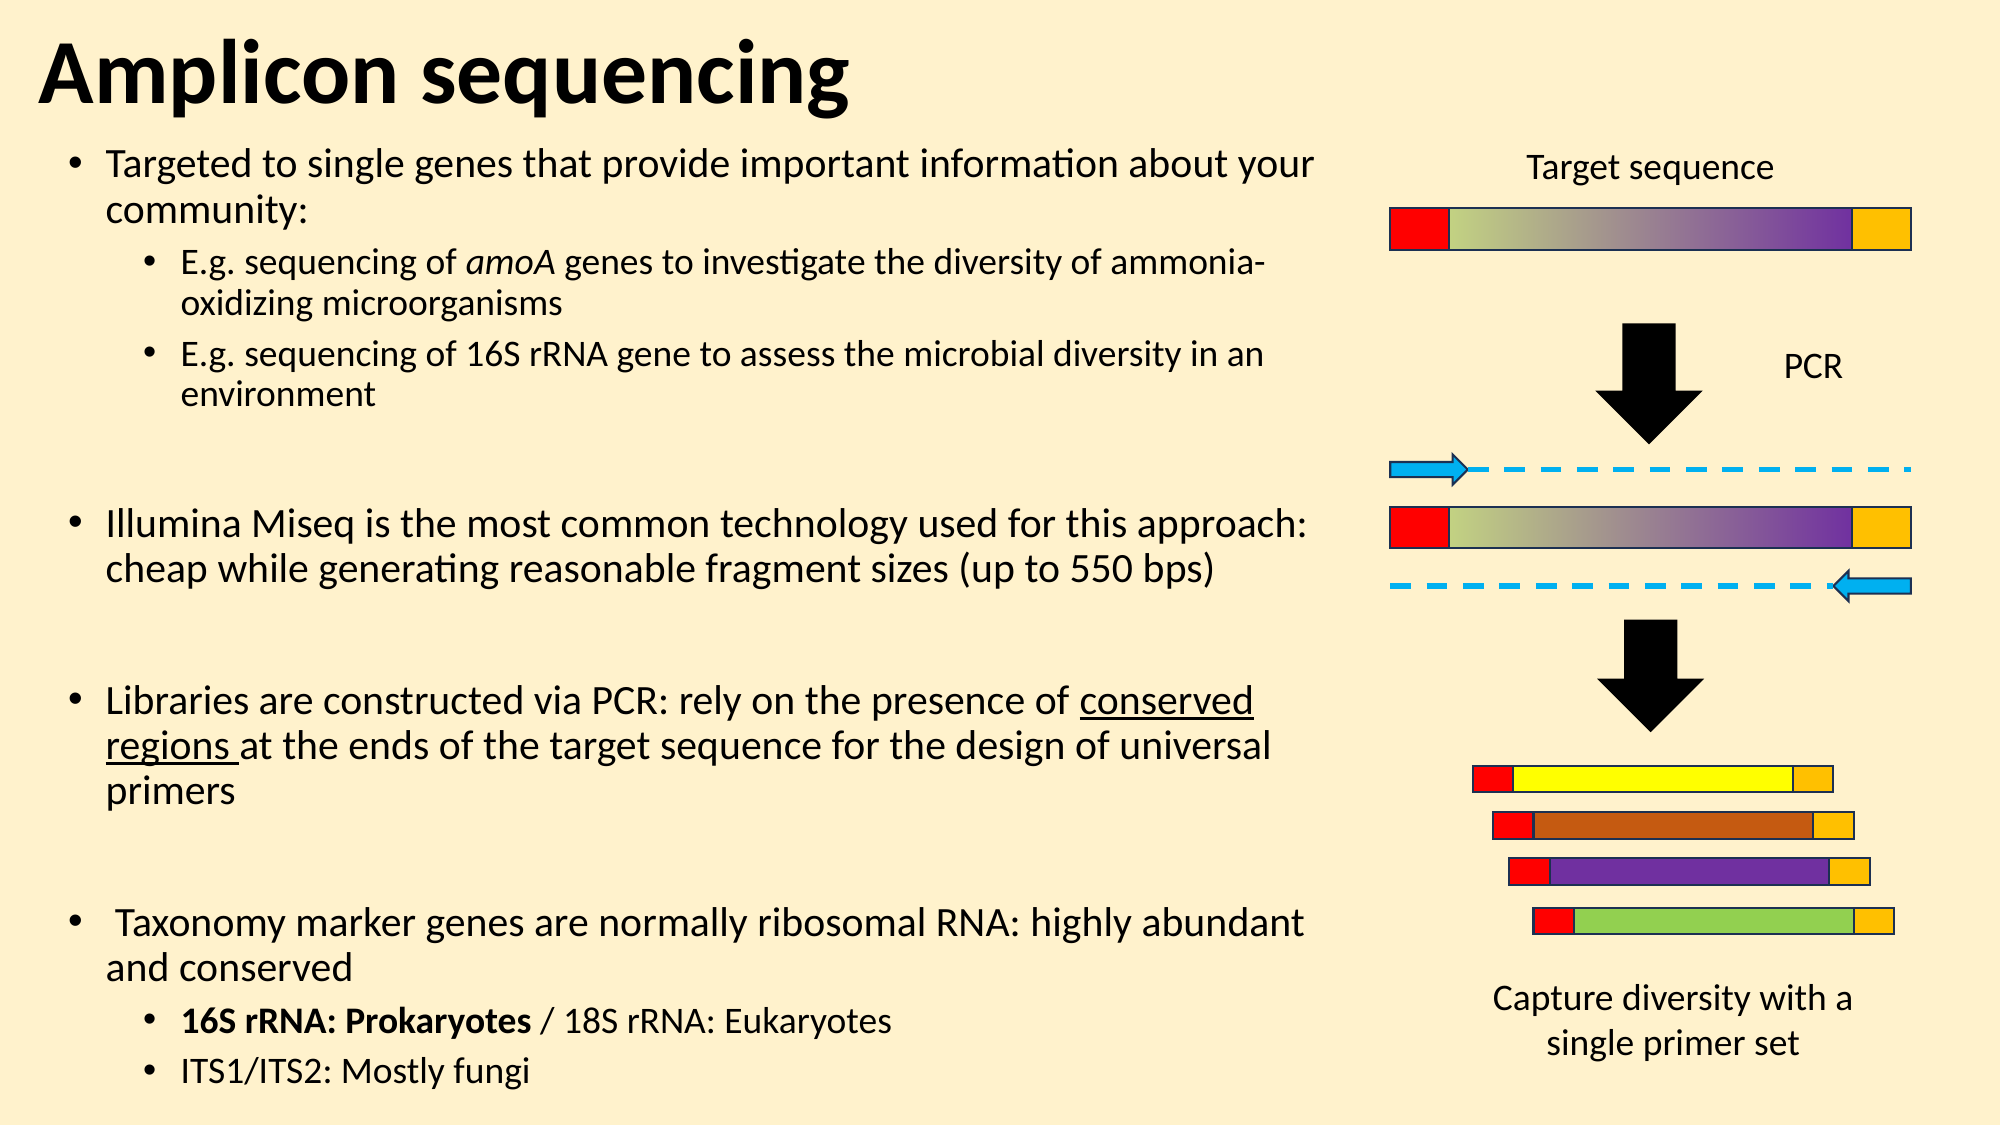

# Amplicon sequencing
Targeted to single genes that provide important information about your community:
E.g. sequencing of amoA genes to investigate the diversity of ammonia-oxidizing microorganisms
E.g. sequencing of 16S rRNA gene to assess the microbial diversity in an environment

Illumina Miseq is the most common technology used for this approach: cheap while generating reasonable fragment sizes (up to 550 bps)

Libraries are constructed via PCR: rely on the presence of conserved regions at the ends of the target sequence for the design of universal primers

 Taxonomy marker genes are normally ribosomal RNA: highly abundant and conserved
16S rRNA: Prokaryotes / 18S rRNA: Eukaryotes
ITS1/ITS2: Mostly fungi
Target sequence

PCR

Capture diversity with a single primer set